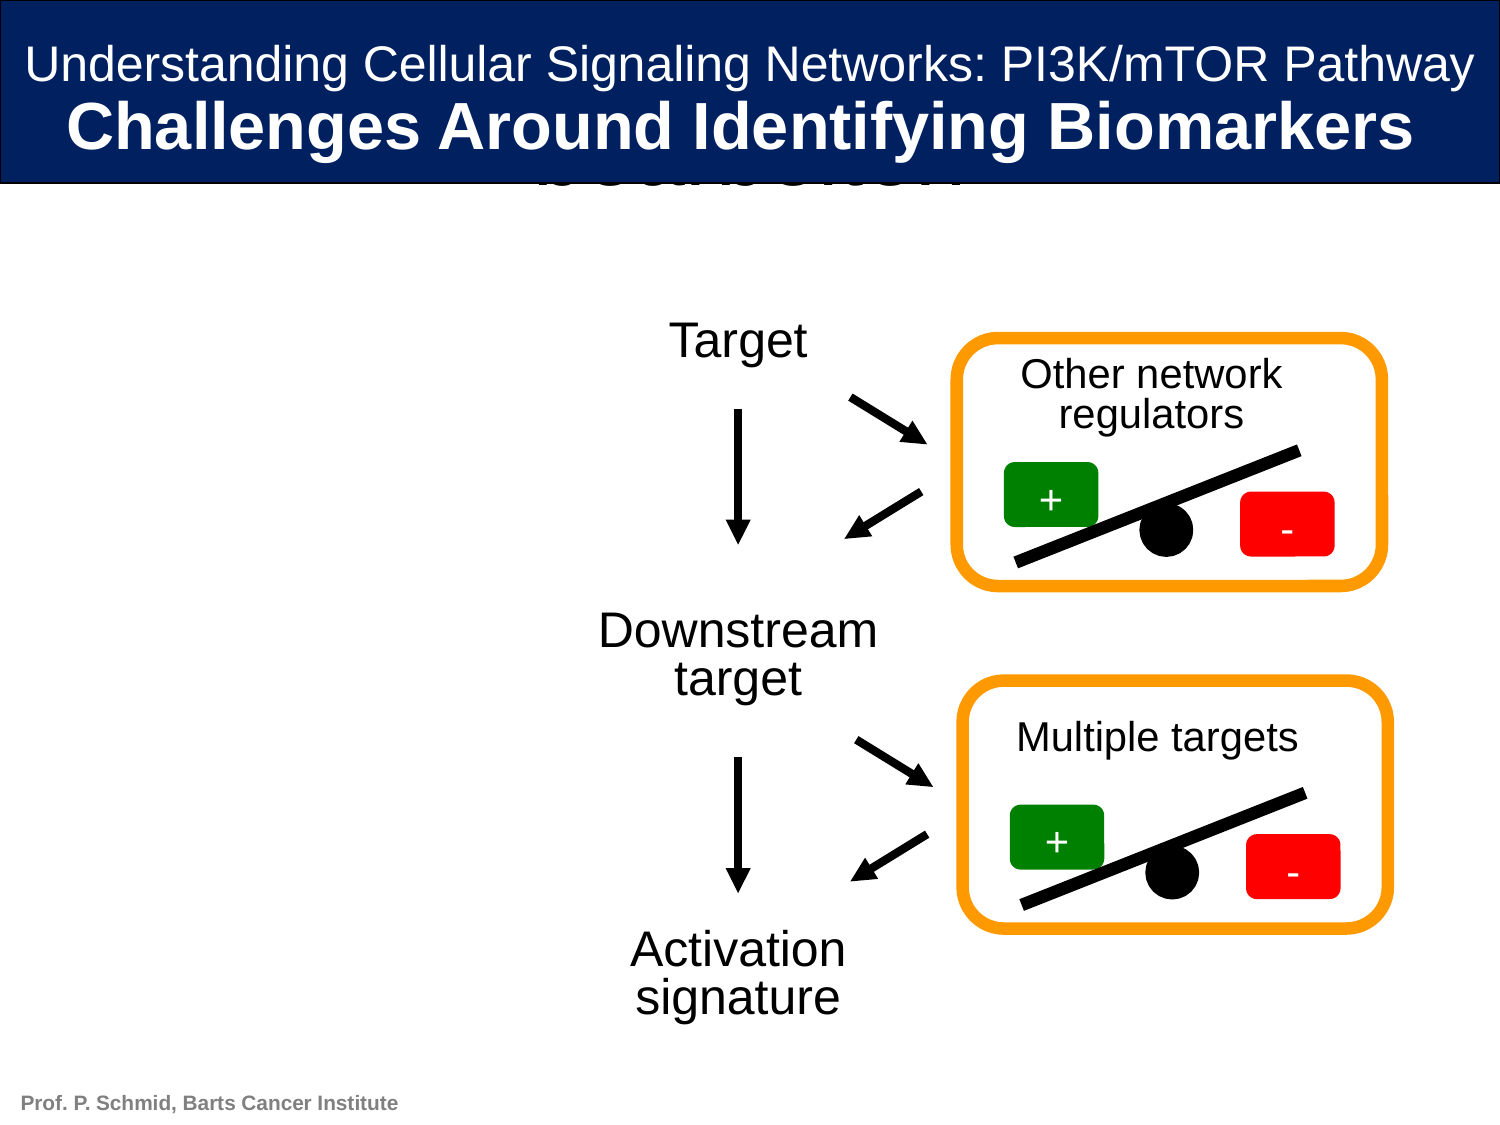

Understanding Cellular Signaling Networks: PI3K/mTOR Pathway
Challenges Around Identifying Biomarkers

Target

Other network regulators
+
-

Downstream target

Multiple targets
+
-

Activation signature